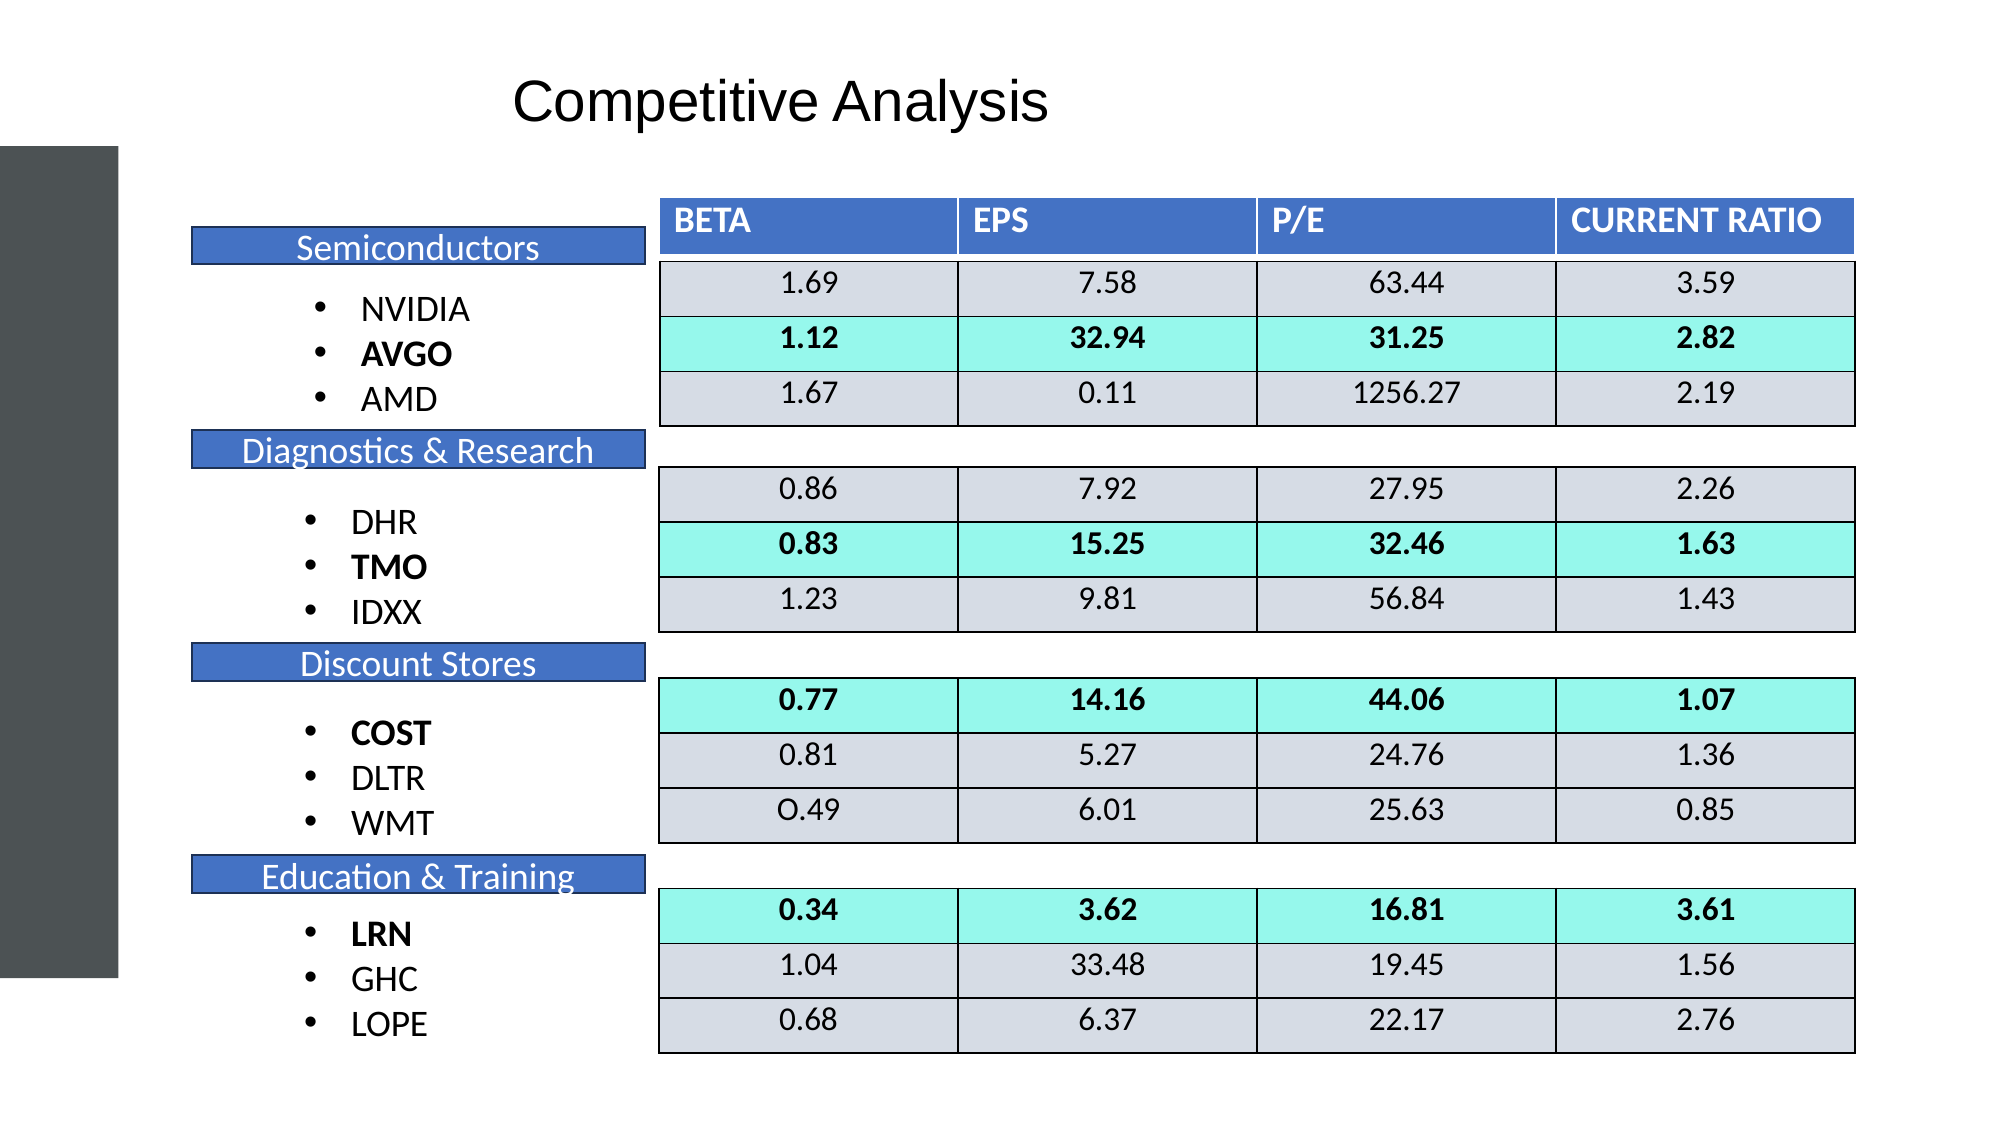

Competitive Analysis

| BETA | EPS | P/E | CURRENT RATIO |
| --- | --- | --- | --- |
Semiconductors
NVIDIA
AVGO
AMD
Diagnostics & Research
DHR
TMO
IDXX
Discount Stores
COST
DLTR
WMT
Education & Training
LRN
GHC
LOPE
| 1.69 | 7.58 | 63.44 | 3.59 |
| --- | --- | --- | --- |
| 1.12 | 32.94 | 31.25 | 2.82 |
| 1.67 | 0.11 | 1256.27 | 2.19 |
| 0.86 | 7.92 | 27.95 | 2.26 |
| --- | --- | --- | --- |
| 0.83 | 15.25 | 32.46 | 1.63 |
| 1.23 | 9.81 | 56.84 | 1.43 |
| 0.77 | 14.16 | 44.06 | 1.07 |
| --- | --- | --- | --- |
| 0.81 | 5.27 | 24.76 | 1.36 |
| O.49 | 6.01 | 25.63 | 0.85 |
| 0.34 | 3.62 | 16.81 | 3.61 |
| --- | --- | --- | --- |
| 1.04 | 33.48 | 19.45 | 1.56 |
| 0.68 | 6.37 | 22.17 | 2.76 |